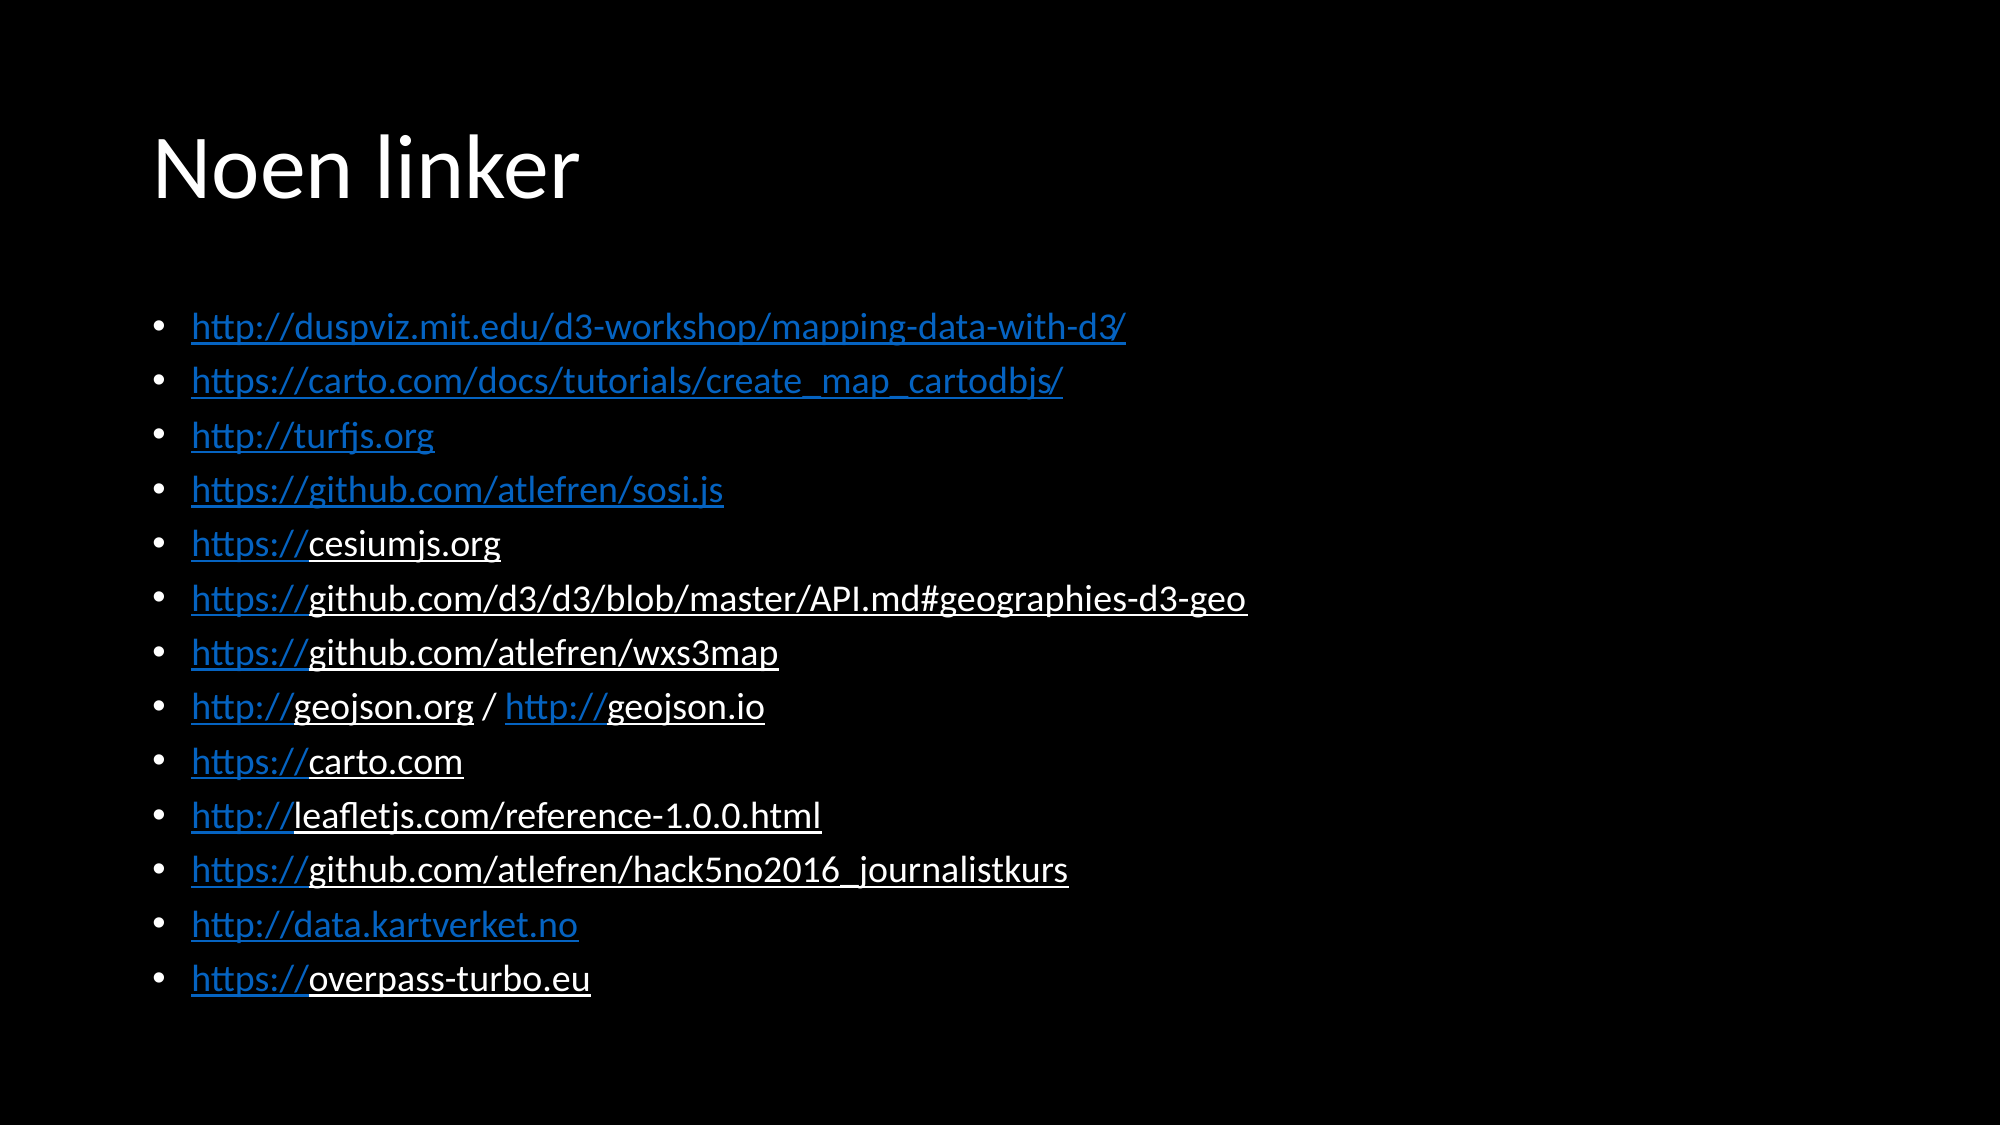

# Noen linker
http://duspviz.mit.edu/d3-workshop/mapping-data-with-d3/
https://carto.com/docs/tutorials/create_map_cartodbjs/
http://turfjs.org
https://github.com/atlefren/sosi.js
https://cesiumjs.org
https://github.com/d3/d3/blob/master/API.md#geographies-d3-geo
https://github.com/atlefren/wxs3map
http://geojson.org / http://geojson.io
https://carto.com
http://leafletjs.com/reference-1.0.0.html
https://github.com/atlefren/hack5no2016_journalistkurs
http://data.kartverket.no
https://overpass-turbo.eu